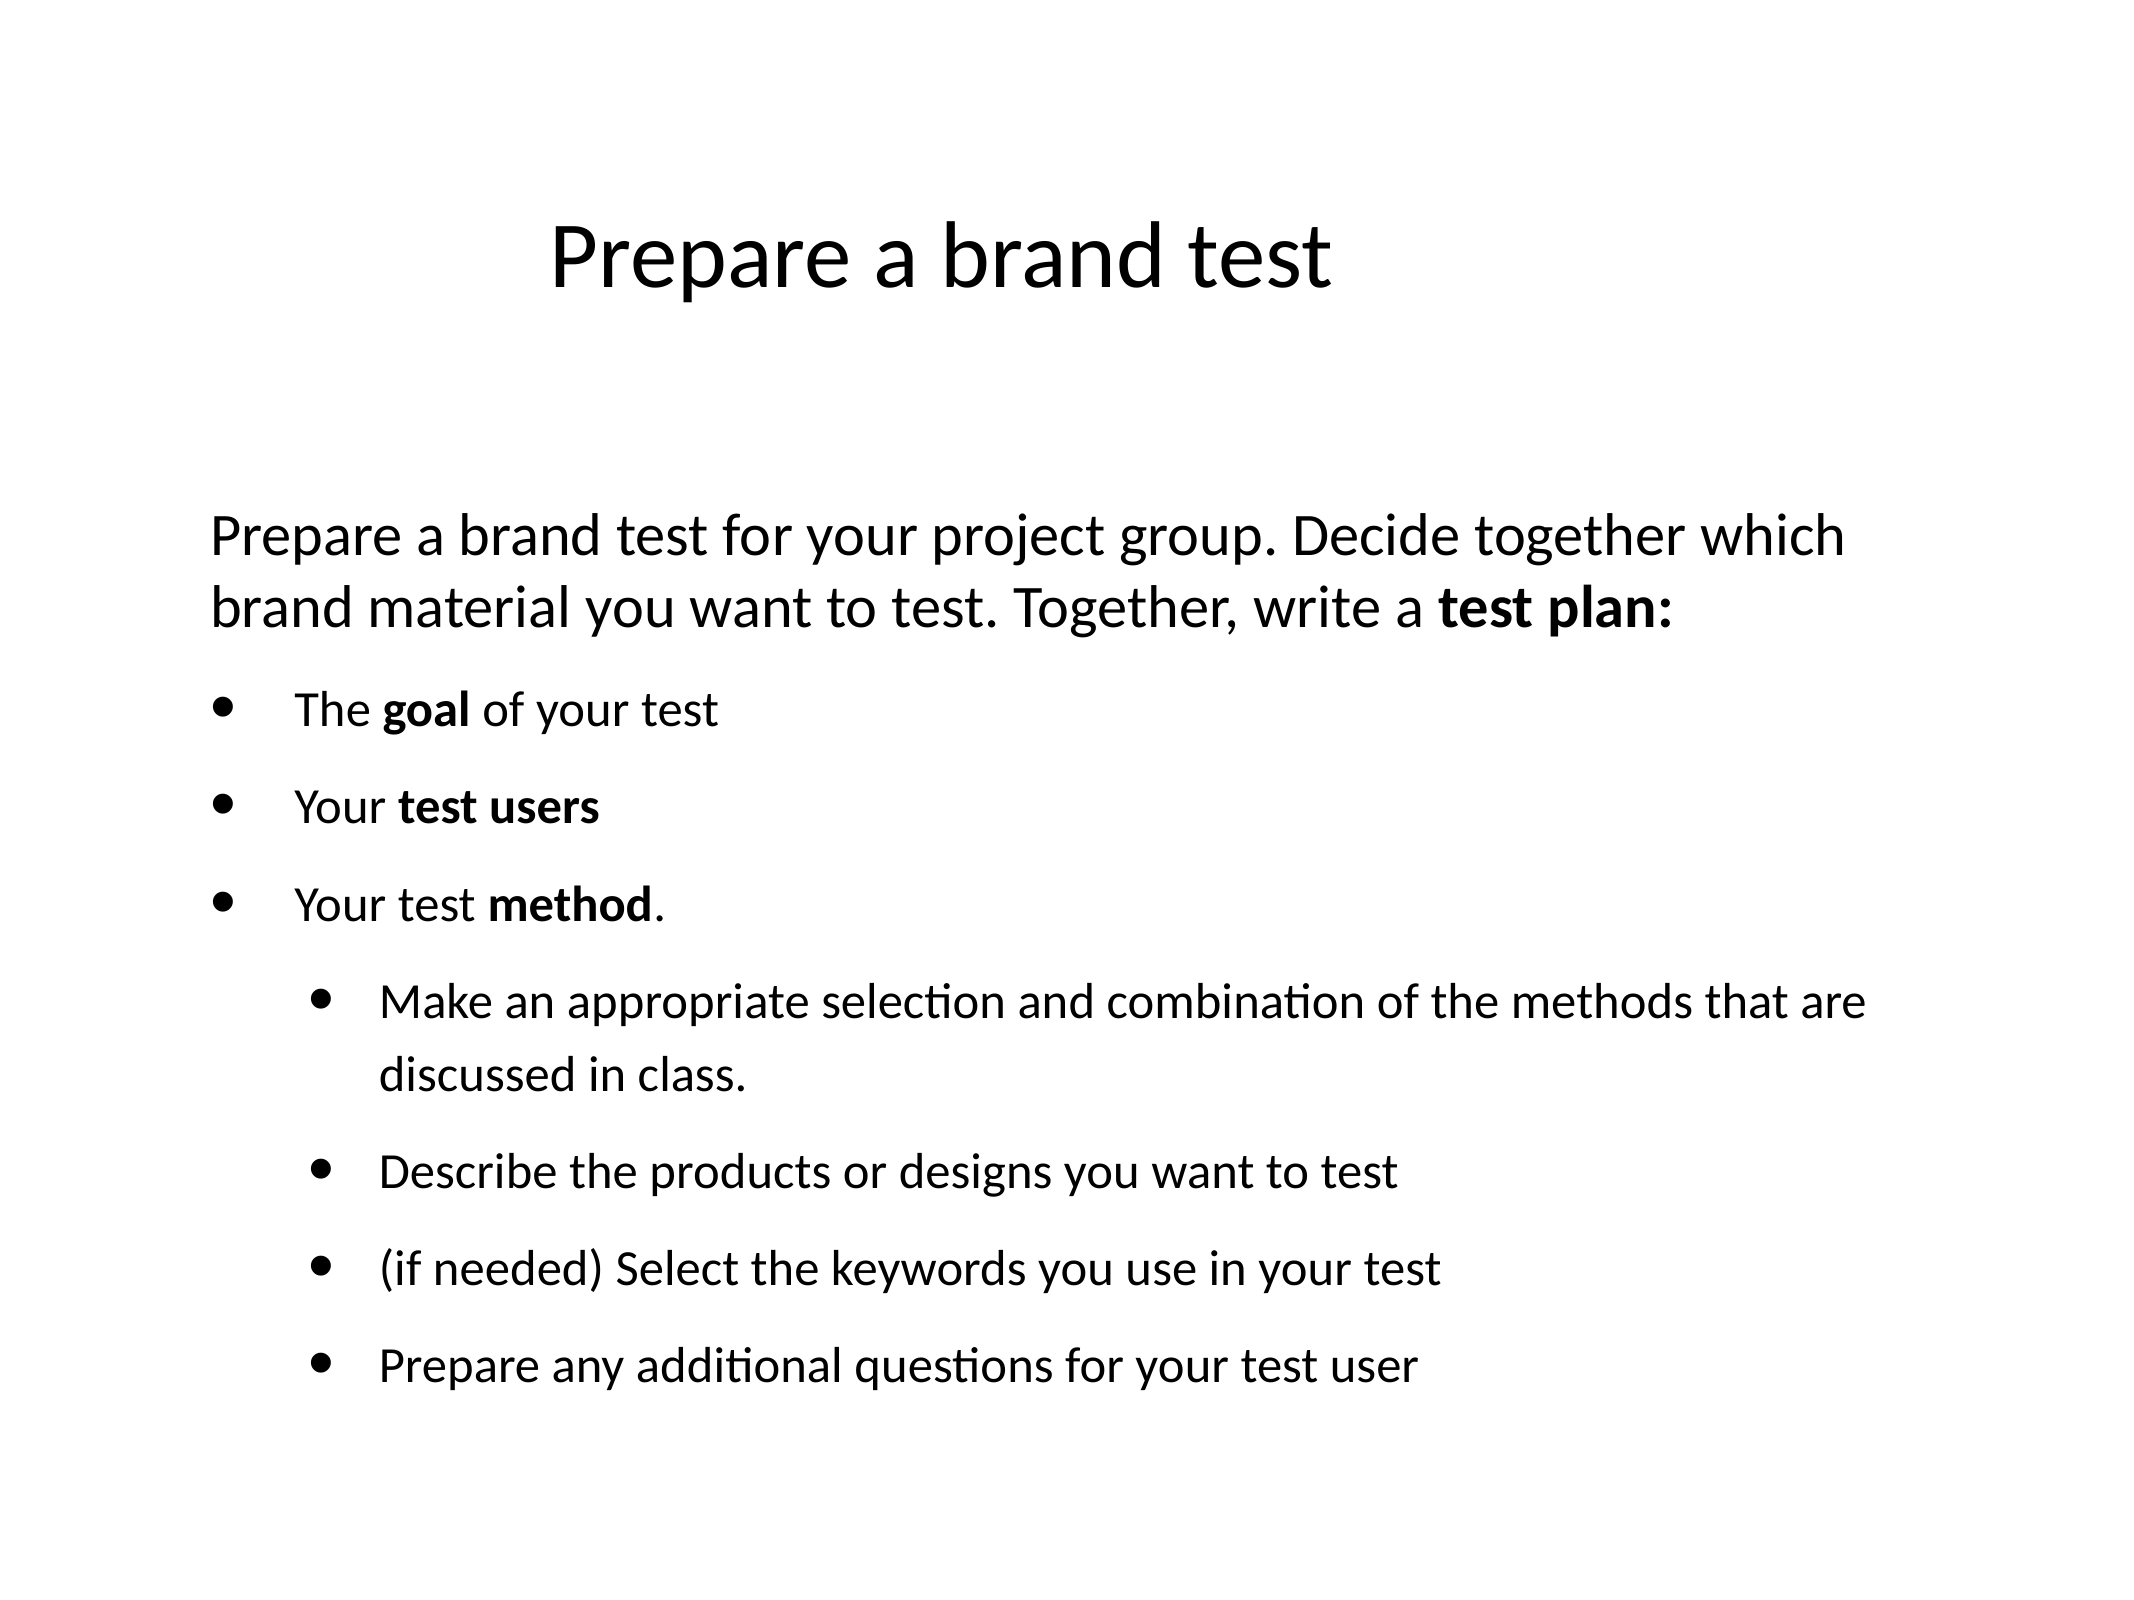

# Prepare a brand test
Prepare a brand test for your project group. Decide together which brand material you want to test. Together, write a test plan:
The goal of your test
Your test users
Your test method.
Make an appropriate selection and combination of the methods that are discussed in class.
Describe the products or designs you want to test
(if needed) Select the keywords you use in your test
Prepare any additional questions for your test user